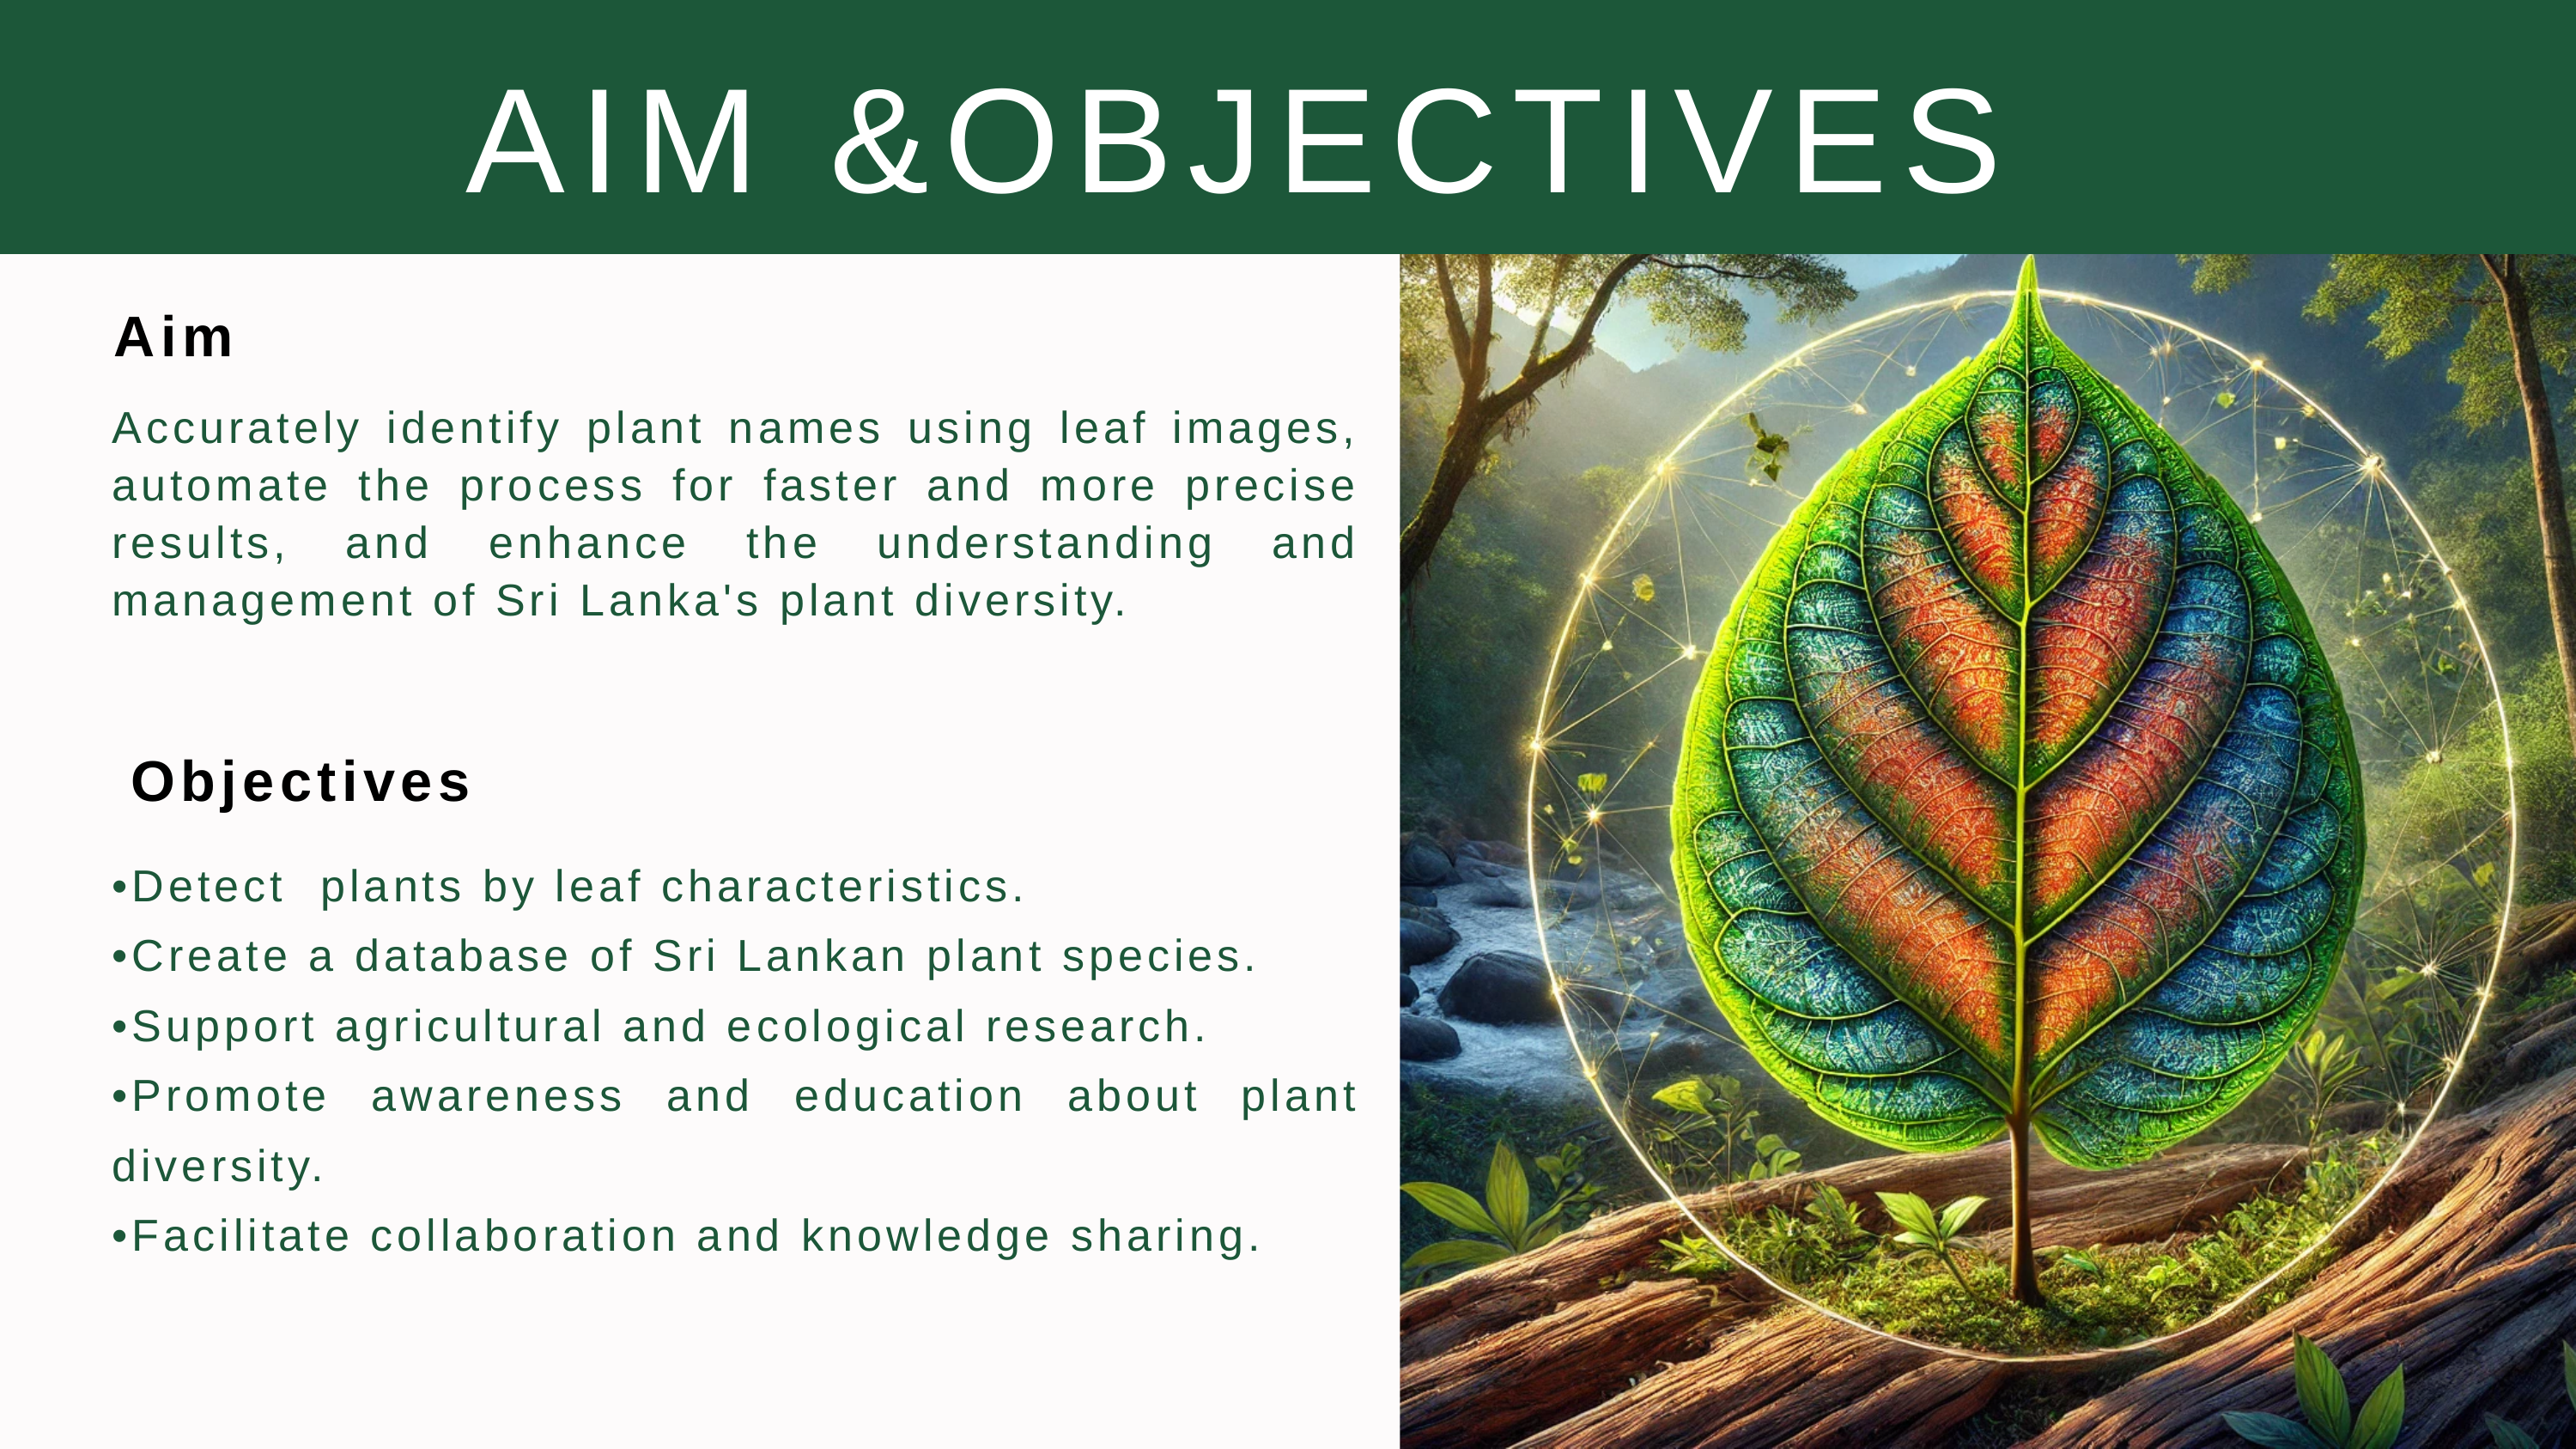

AIM &OBJECTIVES

Aim
Accurately identify plant names using leaf images, automate the process for faster and more precise results, and enhance the understanding and management of Sri Lanka's plant diversity.
Objectives
•Detect  plants by leaf characteristics.
•Create a database of Sri Lankan plant species.
•Support agricultural and ecological research.
•Promote awareness and education about plant diversity.
•Facilitate collaboration and knowledge sharing.